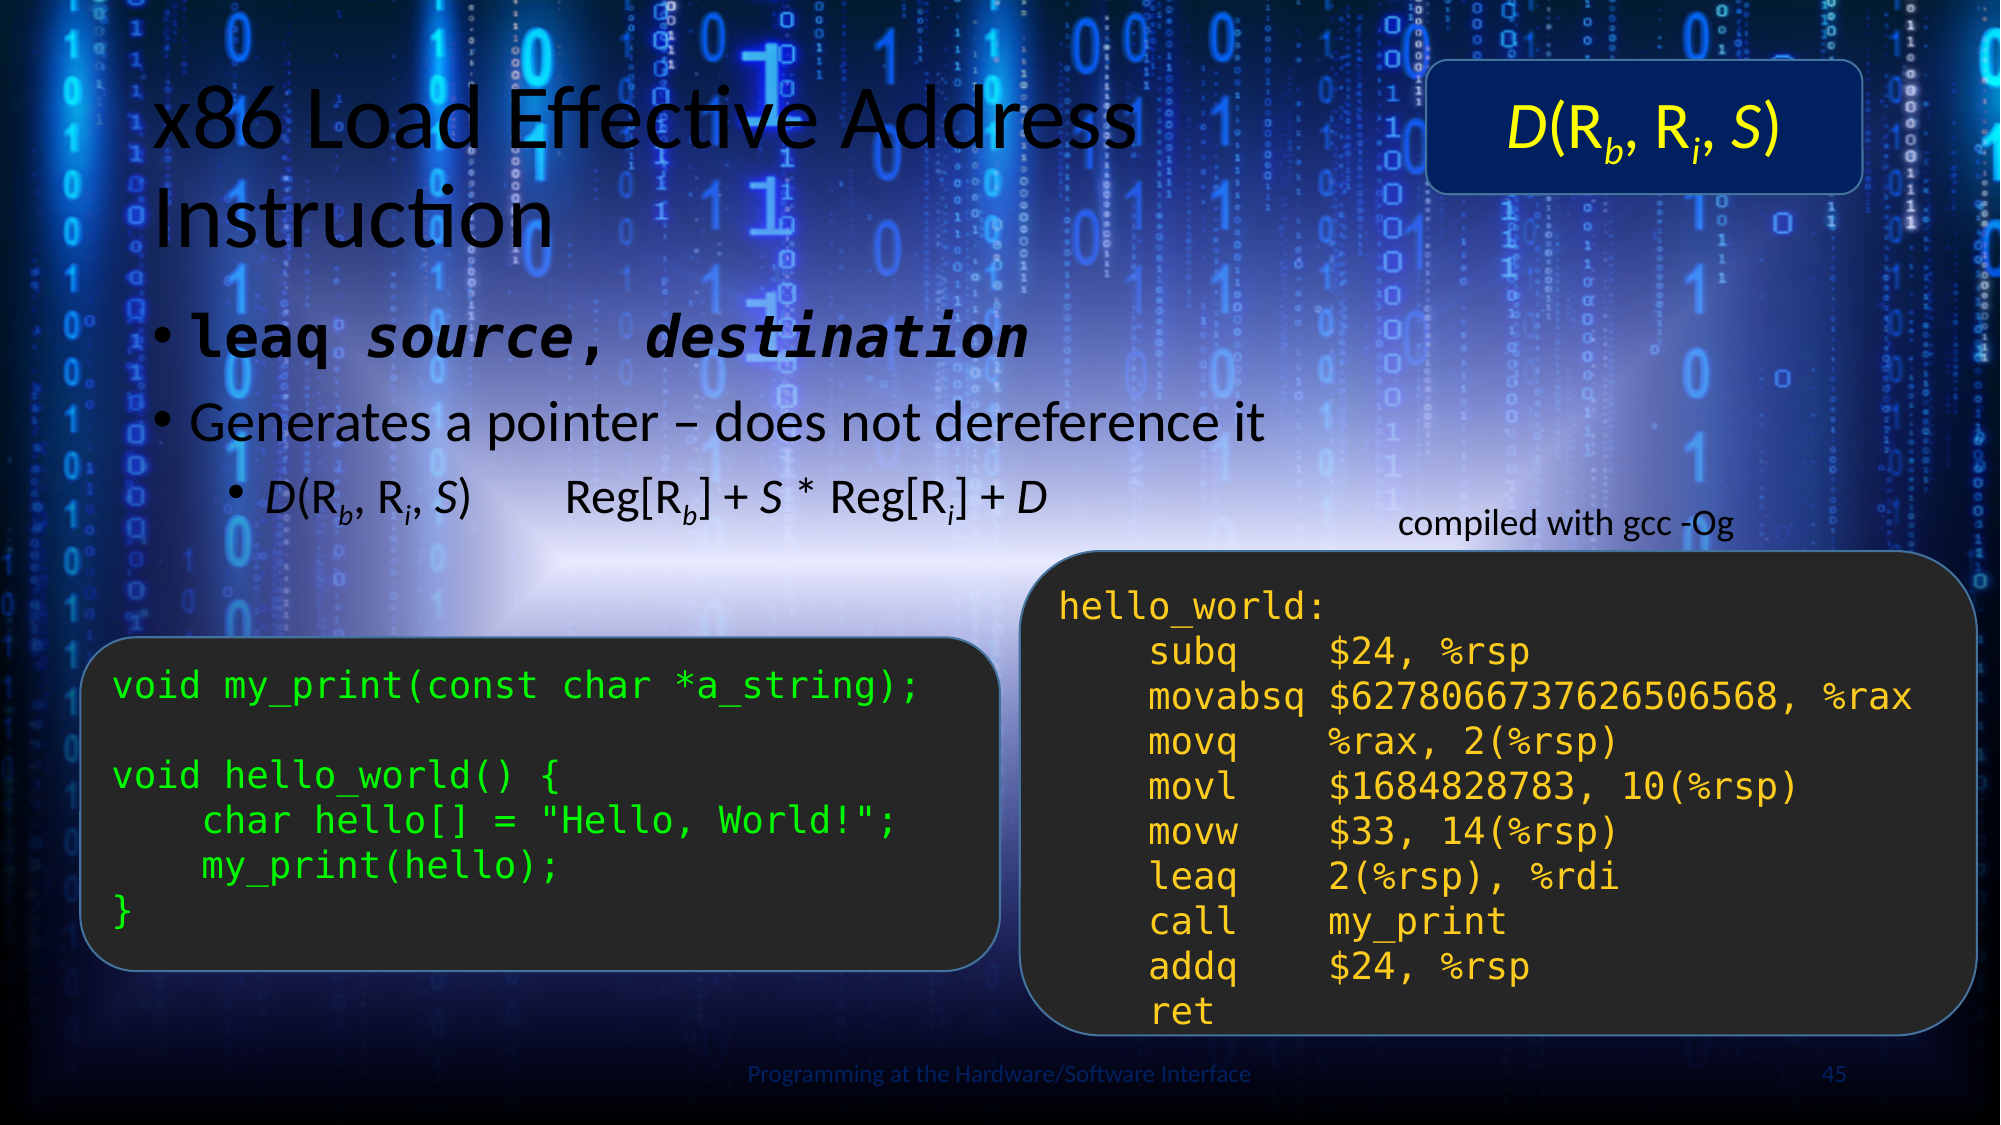

# x86 Load Effective Address Instruction
D(Rb, Ri, S)
leaq source, destination
Generates a pointer – does not dereference it
D(Rb, Ri, S)	Reg[Rb] + S * Reg[Ri] + D

compiled with gcc -Og
hello_world:
    subq    $24, %rsp
    movabsq $6278066737626506568, %rax
    movq    %rax, 2(%rsp)
    movl    $1684828783, 10(%rsp)
    movw    $33, 14(%rsp)
    leaq    2(%rsp), %rdi
    call    my_print
    addq    $24, %rsp
    ret
void my_print(const char *a_string);

void hello_world() {
    char hello[] = "Hello, World!";
    my_print(hello);
}
Slide by Bohn
Programming at the Hardware/Software Interface
45